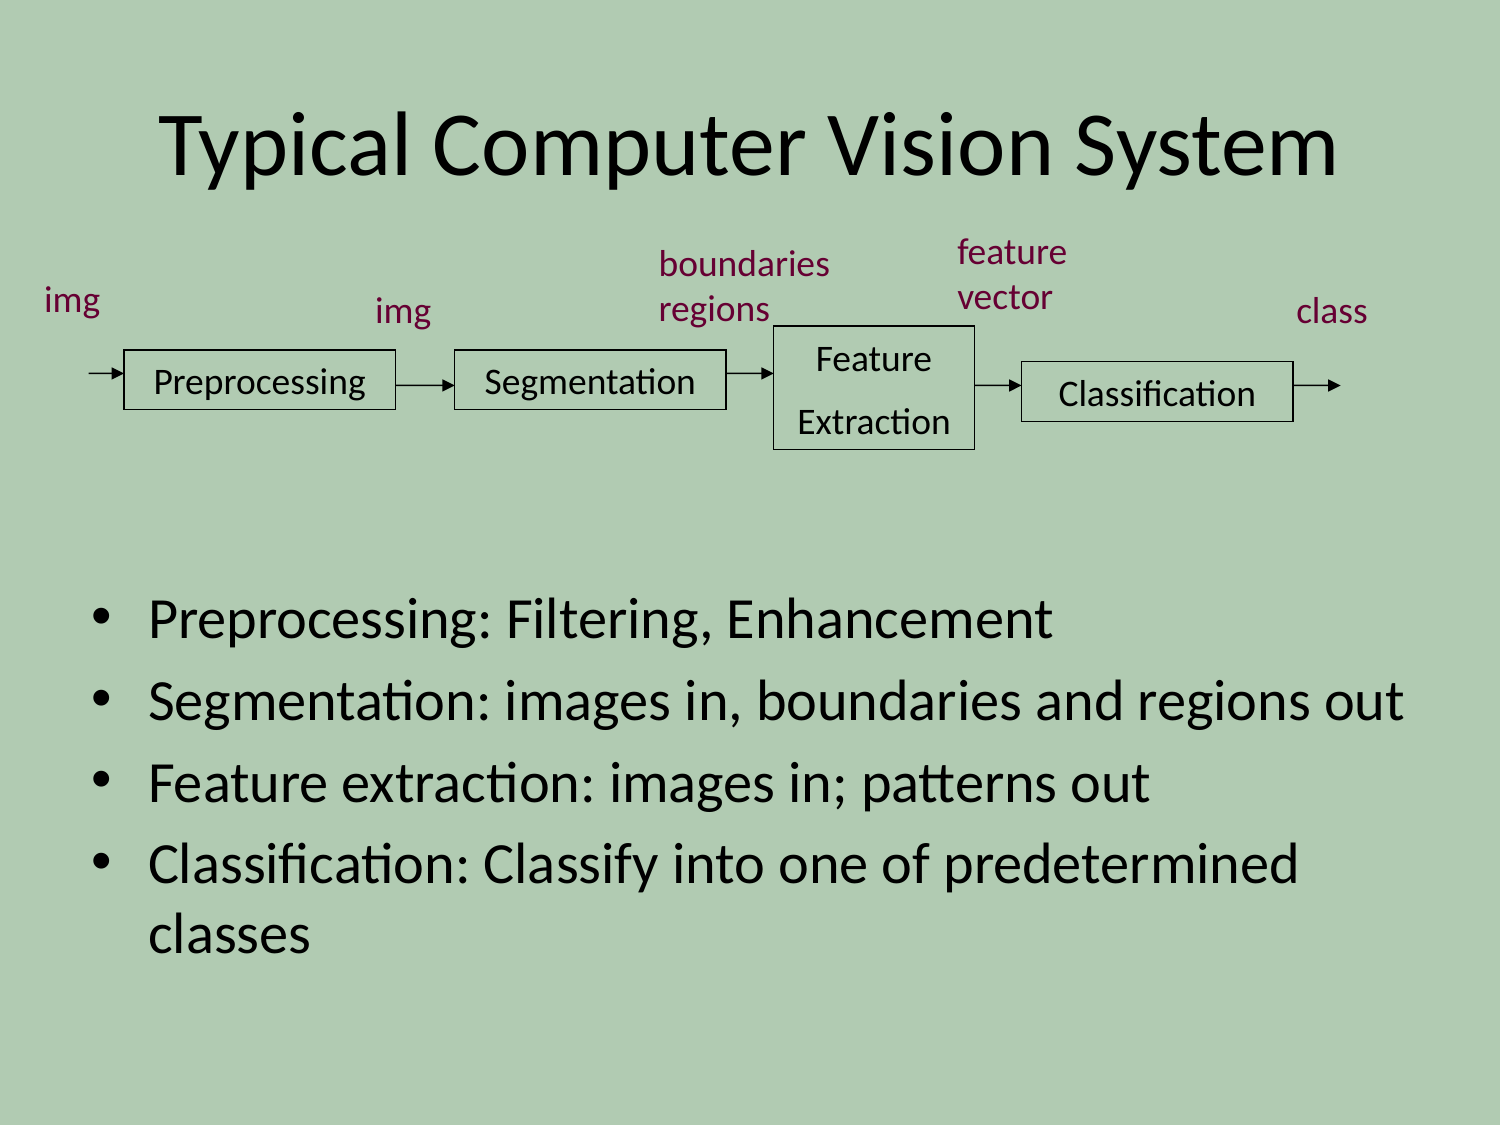

# Typical Computer Vision System
feature
vector
boundaries
regions
img
img
class
Feature
Extraction
Preprocessing
Segmentation
Classification

Preprocessing: Filtering, Enhancement
Segmentation: images in, boundaries and regions out
Feature extraction: images in; patterns out
Classification: Classify into one of predetermined classes